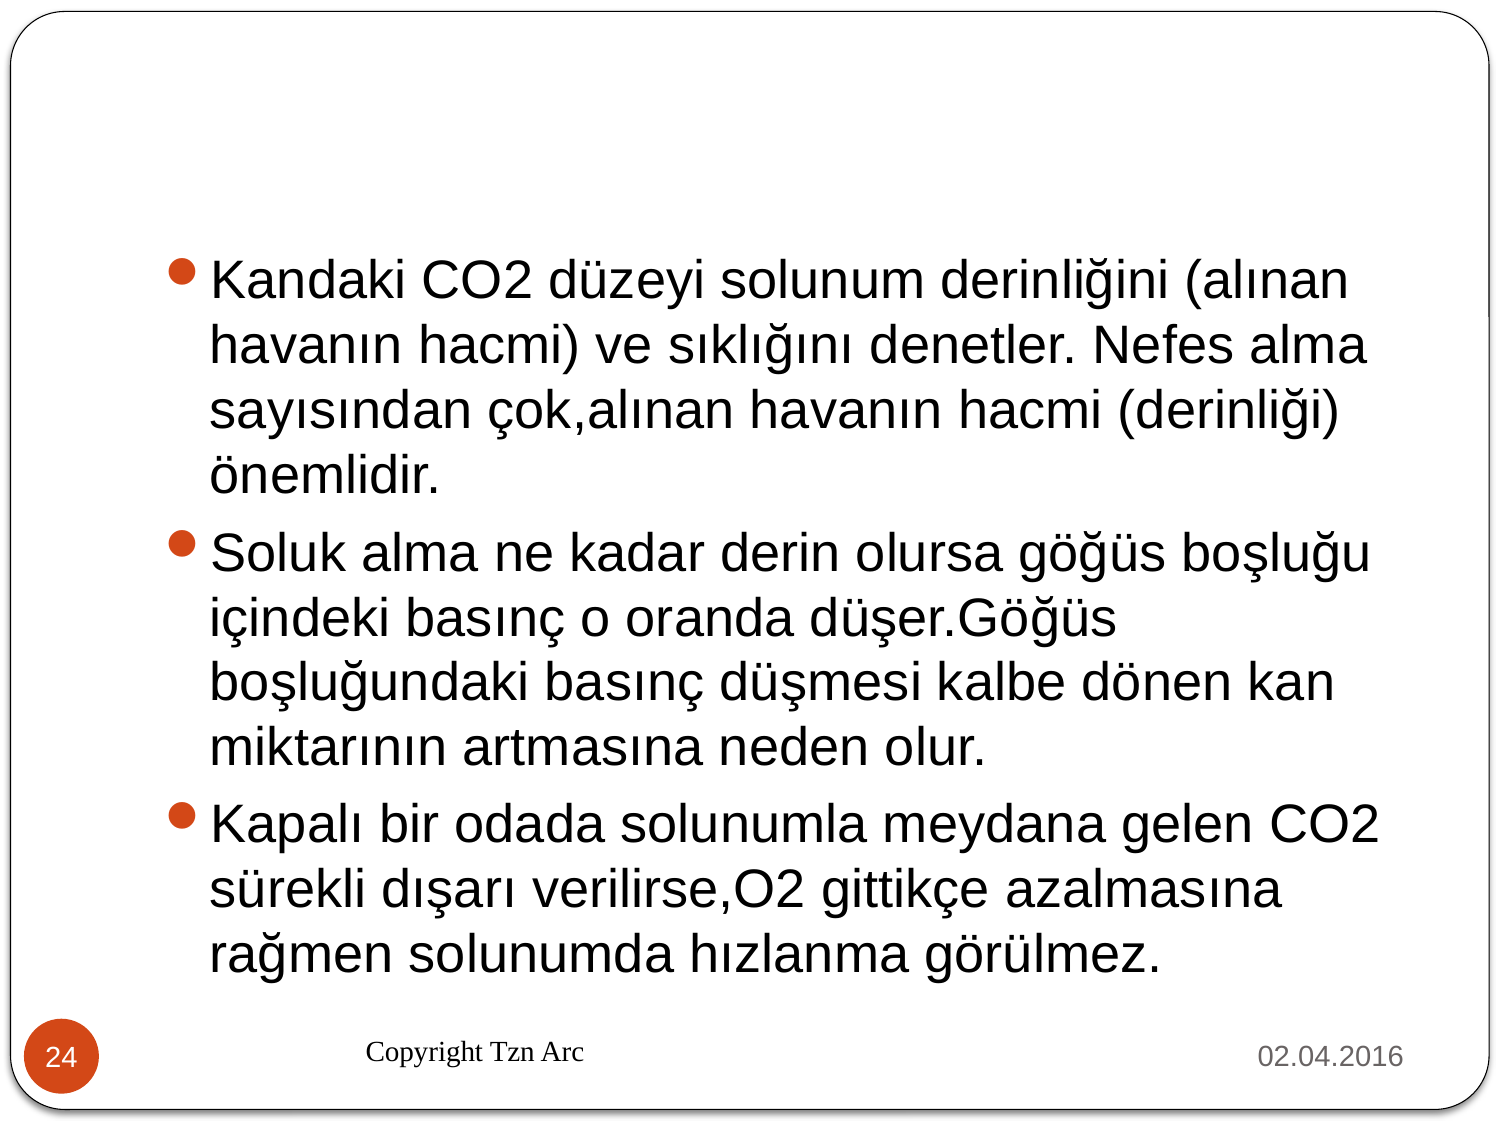

#
Kandaki CO2 düzeyi solunum derinliğini (alınan havanın hacmi) ve sıklığını denetler. Nefes alma sayısından çok,alınan havanın hacmi (derinliği) önemlidir.
Soluk alma ne kadar derin olursa göğüs boşluğu içindeki basınç o oranda düşer.Göğüs boşluğundaki basınç düşmesi kalbe dönen kan miktarının artmasına neden olur.
Kapalı bir odada solunumla meydana gelen CO2 sürekli dışarı verilirse,O2 gittikçe azalmasına rağmen solunumda hızlanma görülmez.
Copyright Tzn Arc
02.04.2016
24